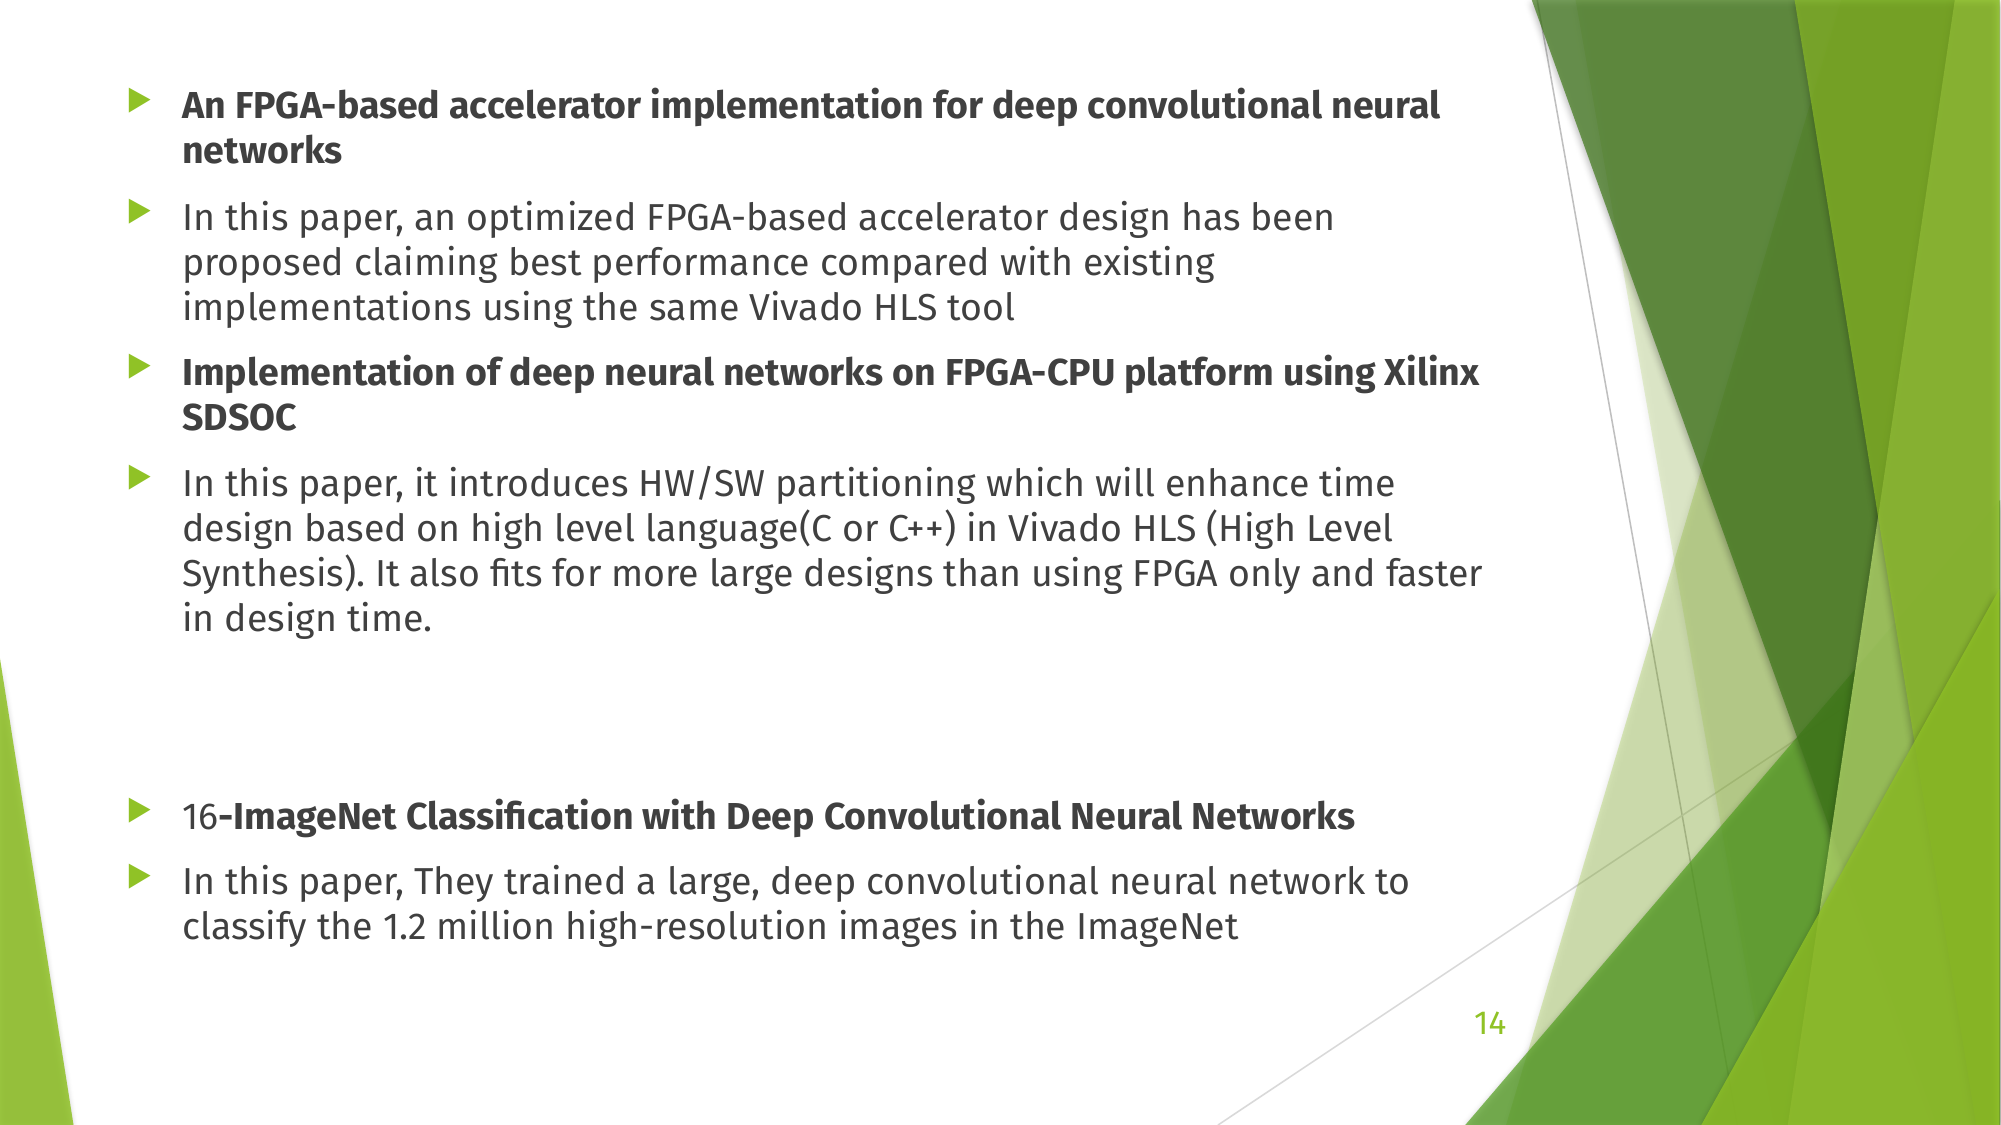

An FPGA-based accelerator implementation for deep convolutional neural networks
In this paper, an optimized FPGA-based accelerator design has been proposed claiming best performance compared with existing implementations using the same Vivado HLS tool
Implementation of deep neural networks on FPGA-CPU platform using Xilinx SDSOC
In this paper, it introduces HW/SW partitioning which will enhance time design based on high level language(C or C++) in Vivado HLS (High Level Synthesis). It also fits for more large designs than using FPGA only and faster in design time.

16-ImageNet Classification with Deep Convolutional Neural Networks
In this paper, They trained a large, deep convolutional neural network to classify the 1.2 million high-resolution images in the ImageNet

14